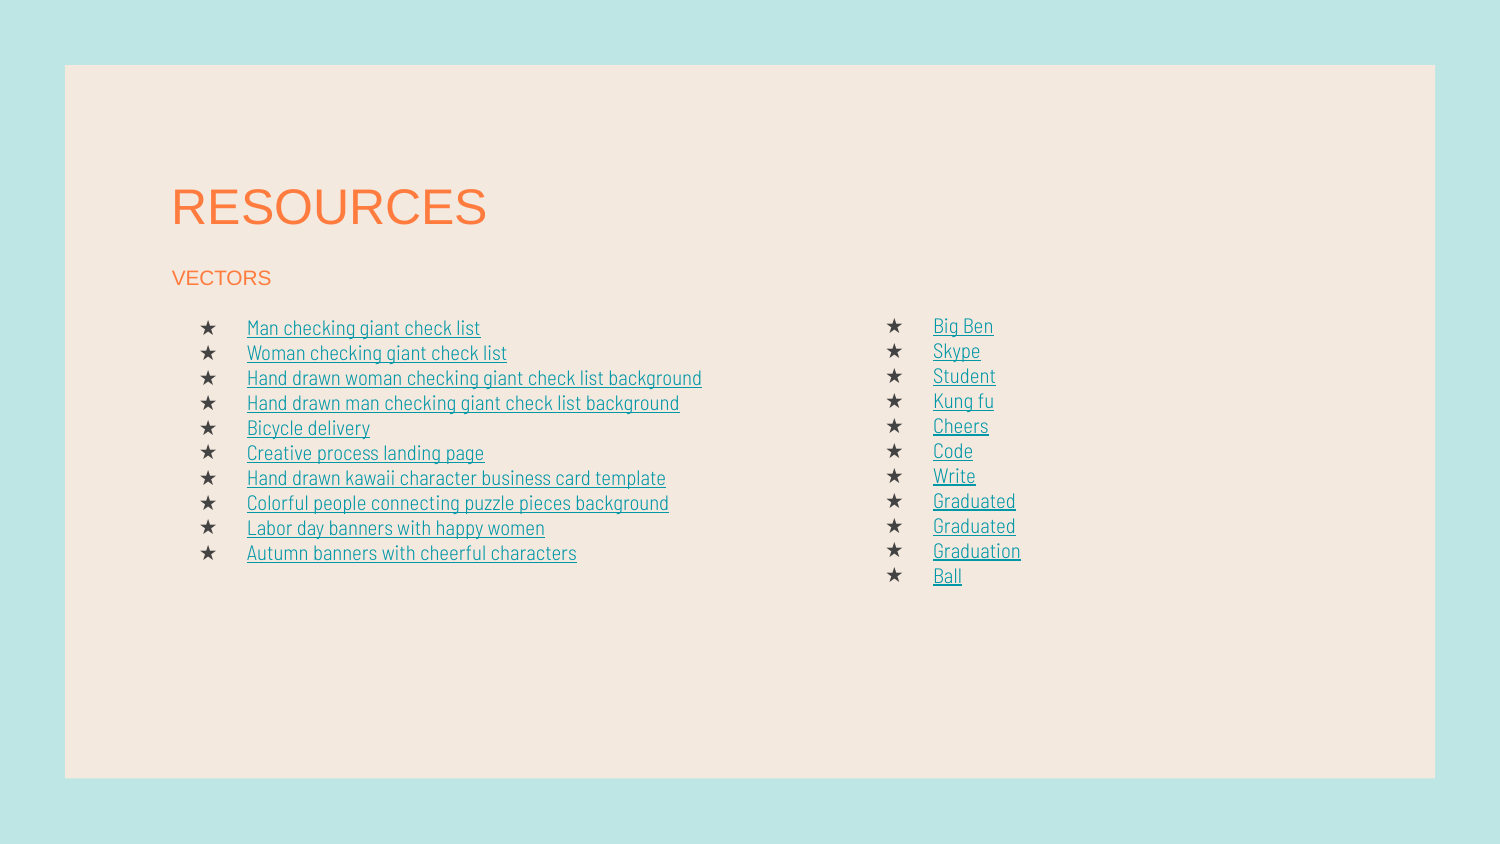

# RESOURCES
VECTORS

Man checking giant check list
Woman checking giant check list
Hand drawn woman checking giant check list background
Hand drawn man checking giant check list background
Bicycle delivery
Creative process landing page
Hand drawn kawaii character business card template
Colorful people connecting puzzle pieces background
Labor day banners with happy women
Autumn banners with cheerful characters

Big Ben
Skype
Student
Kung fu
Cheers
Code
Write
Graduated
Graduated
Graduation
Ball